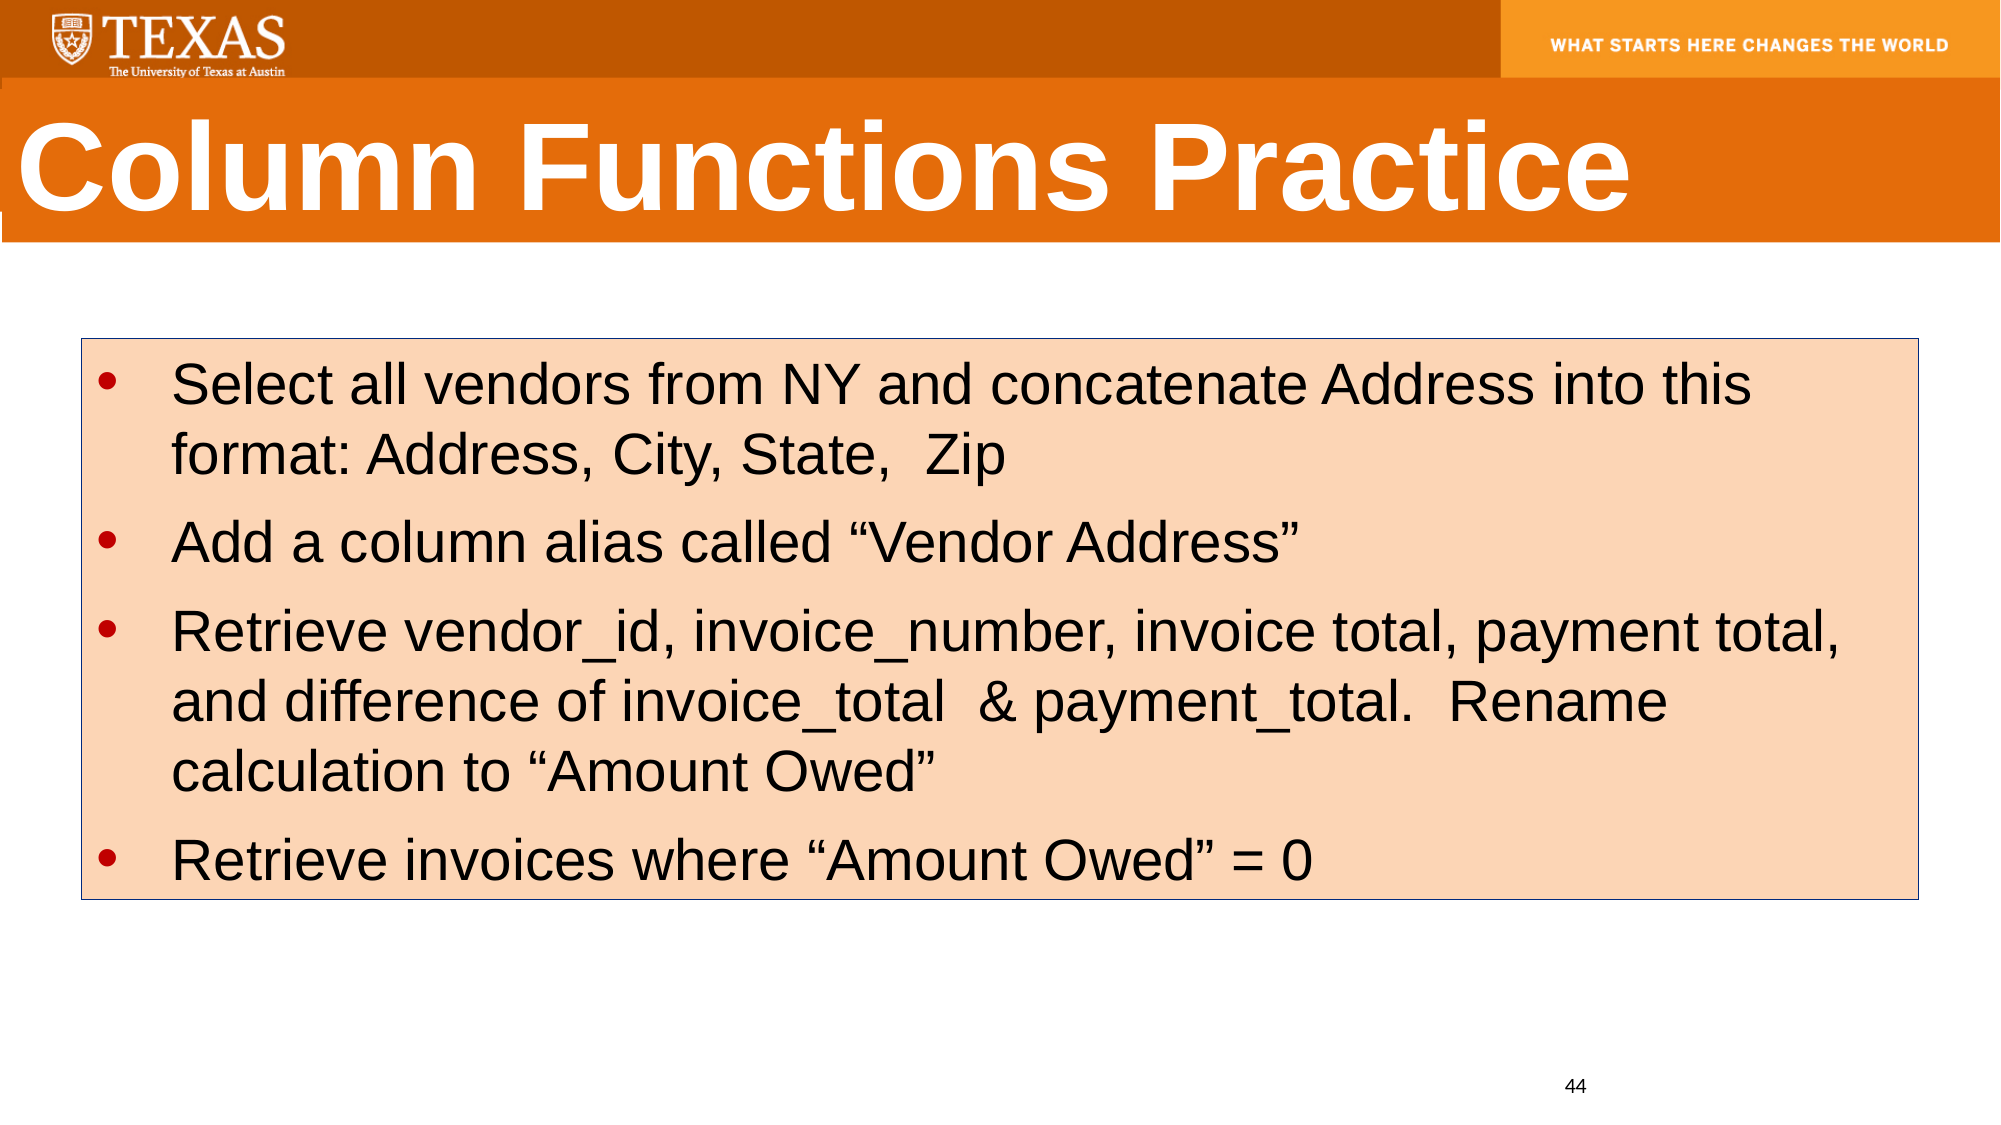

Column Functions Practice

Select all vendors from NY and concatenate Address into this format: Address, City, State,  Zip
Add a column alias called “Vendor Address”
Retrieve vendor_id, invoice_number, invoice total, payment total, and difference of invoice_total  & payment_total.  Rename calculation to “Amount Owed”
Retrieve invoices where “Amount Owed” = 0
44